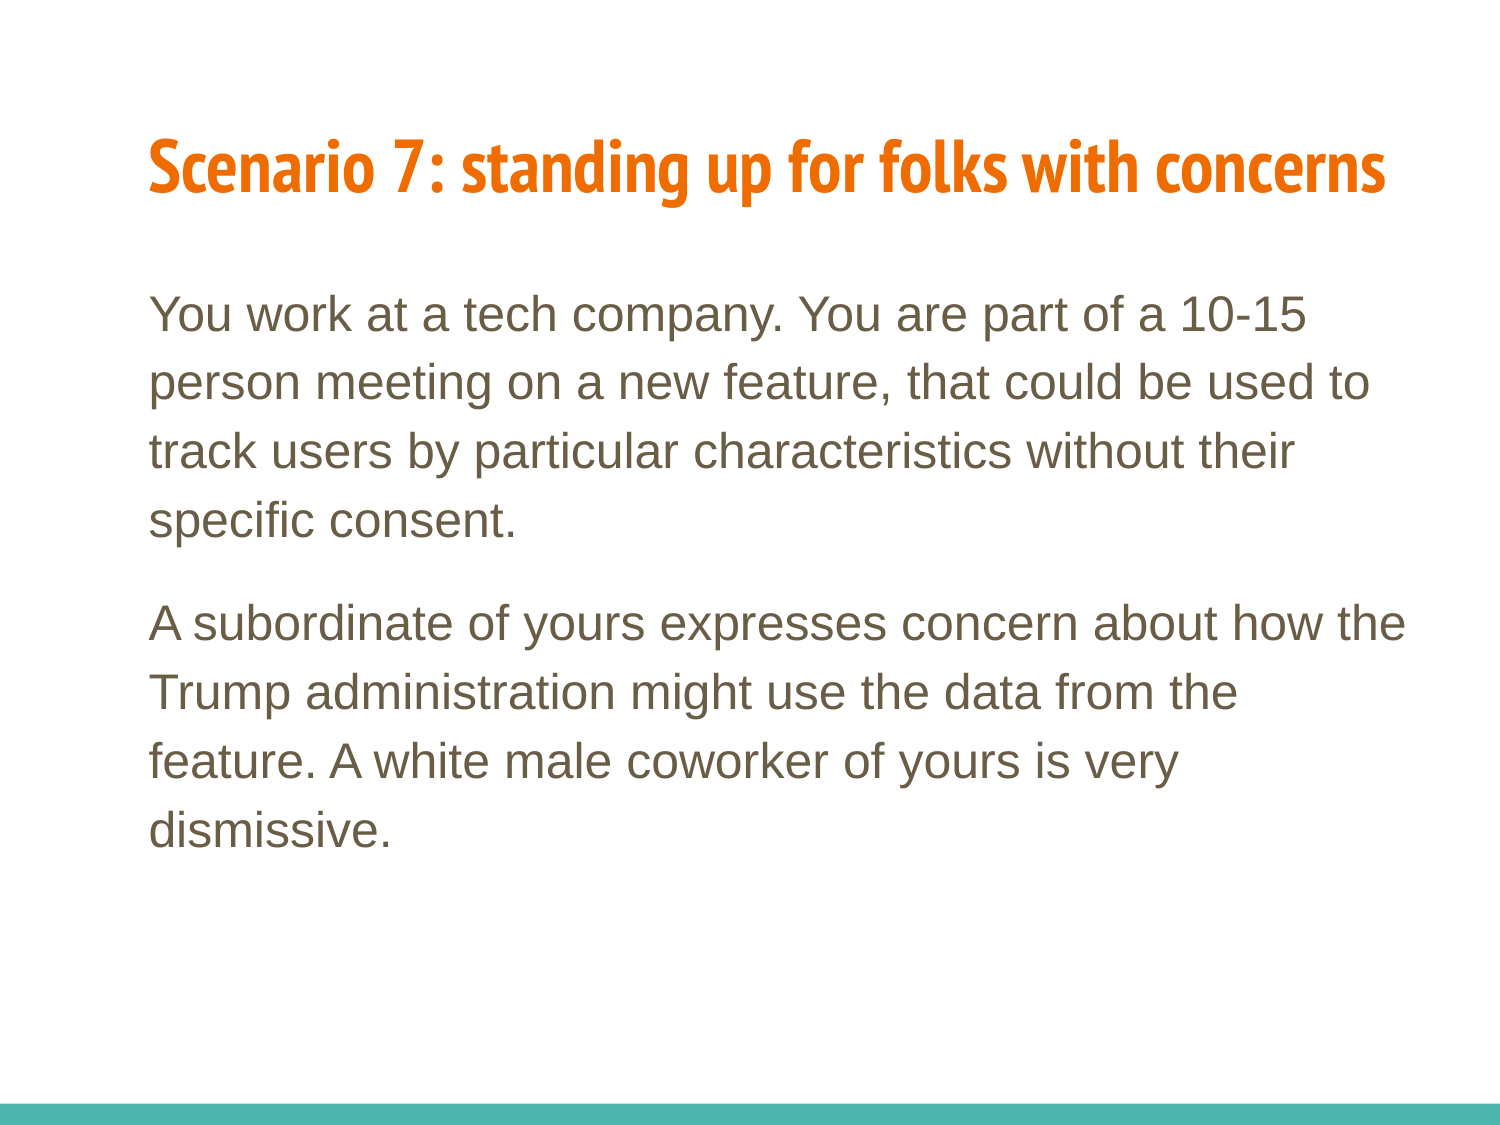

# Scenario 7: standing up for folks with concerns
You work at a tech company. You are part of a 10-15 person meeting on a new feature, that could be used to track users by particular characteristics without their specific consent.
A subordinate of yours expresses concern about how the Trump administration might use the data from the feature. A white male coworker of yours is very dismissive.